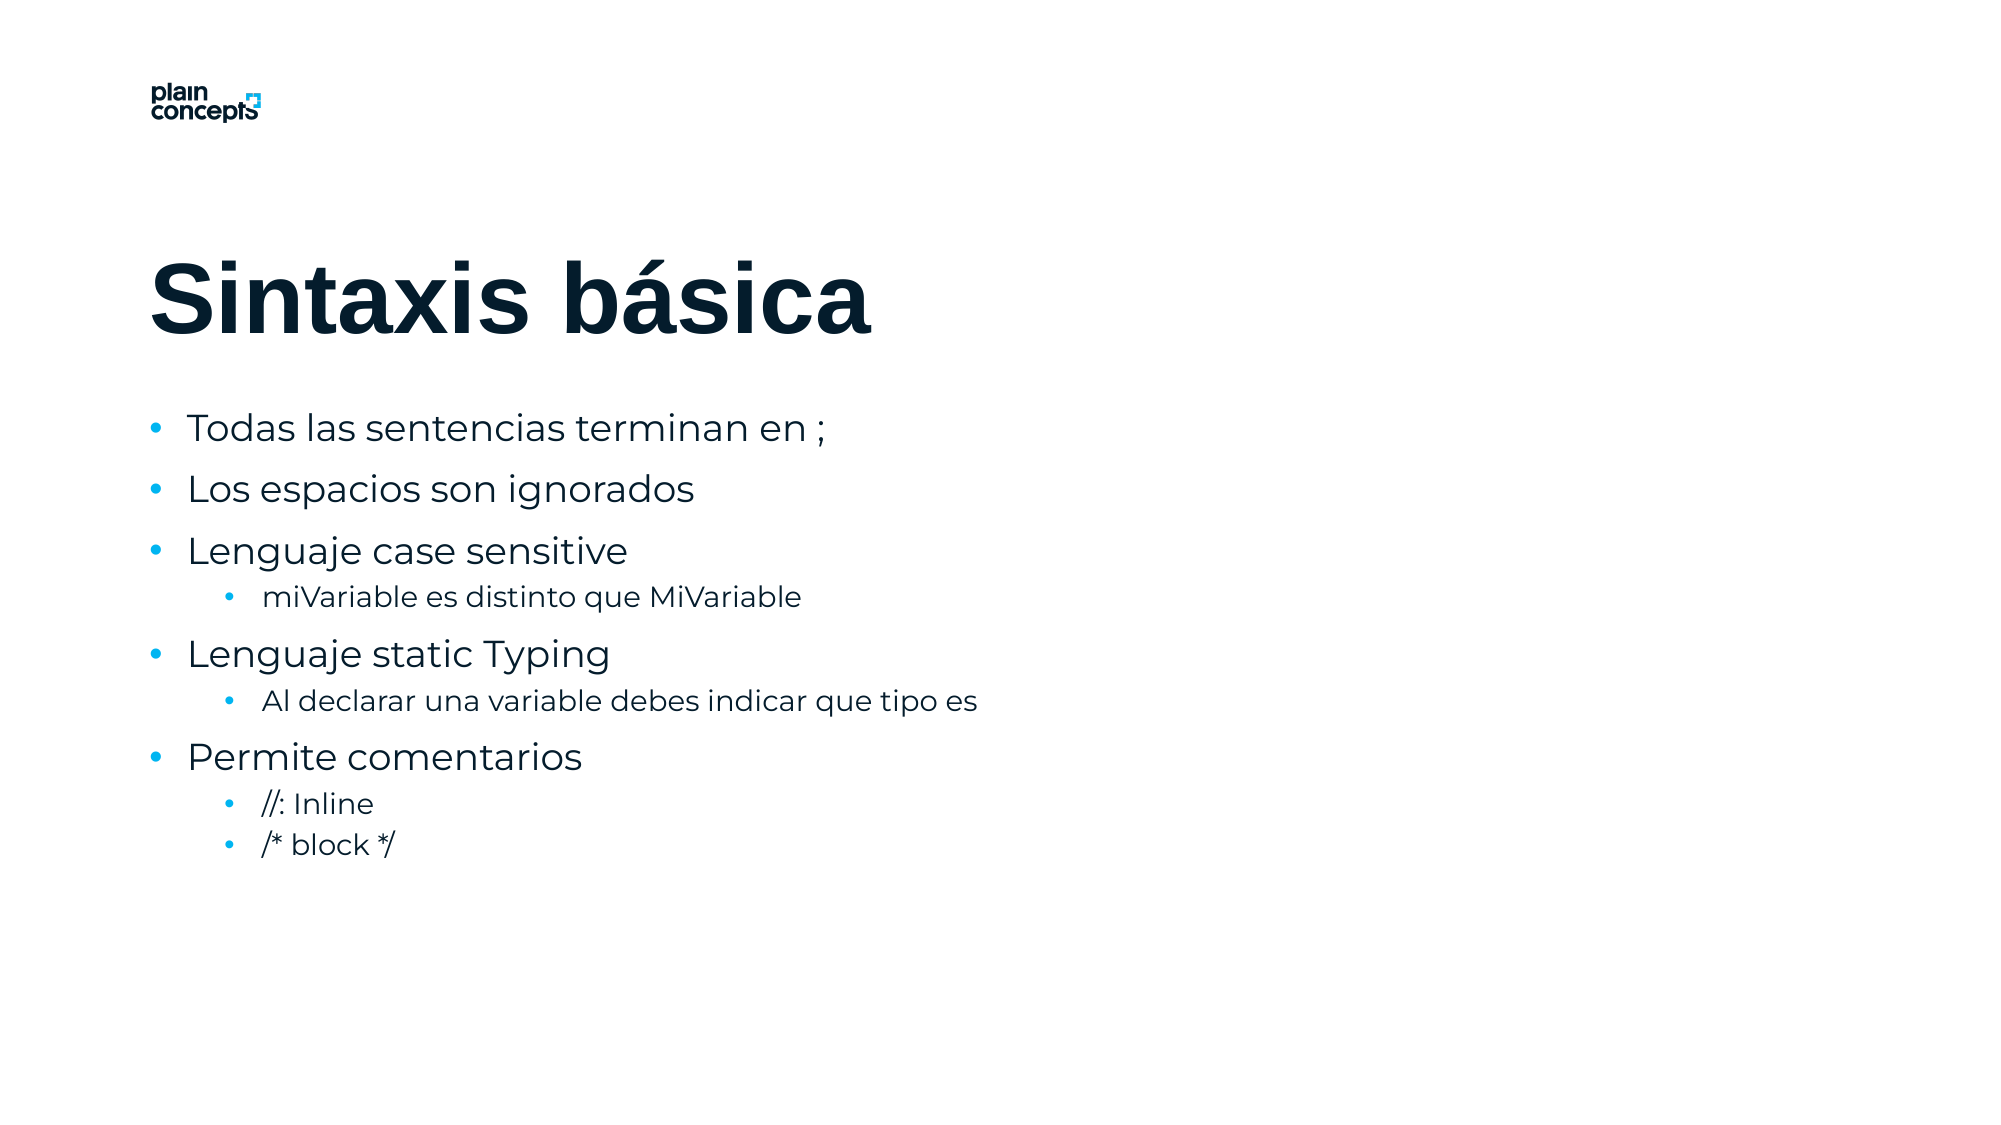

Sintaxis básica
Todas las sentencias terminan en ;
Los espacios son ignorados
Lenguaje case sensitive
miVariable es distinto que MiVariable
Lenguaje static Typing
Al declarar una variable debes indicar que tipo es
Permite comentarios
//: Inline
/* block */